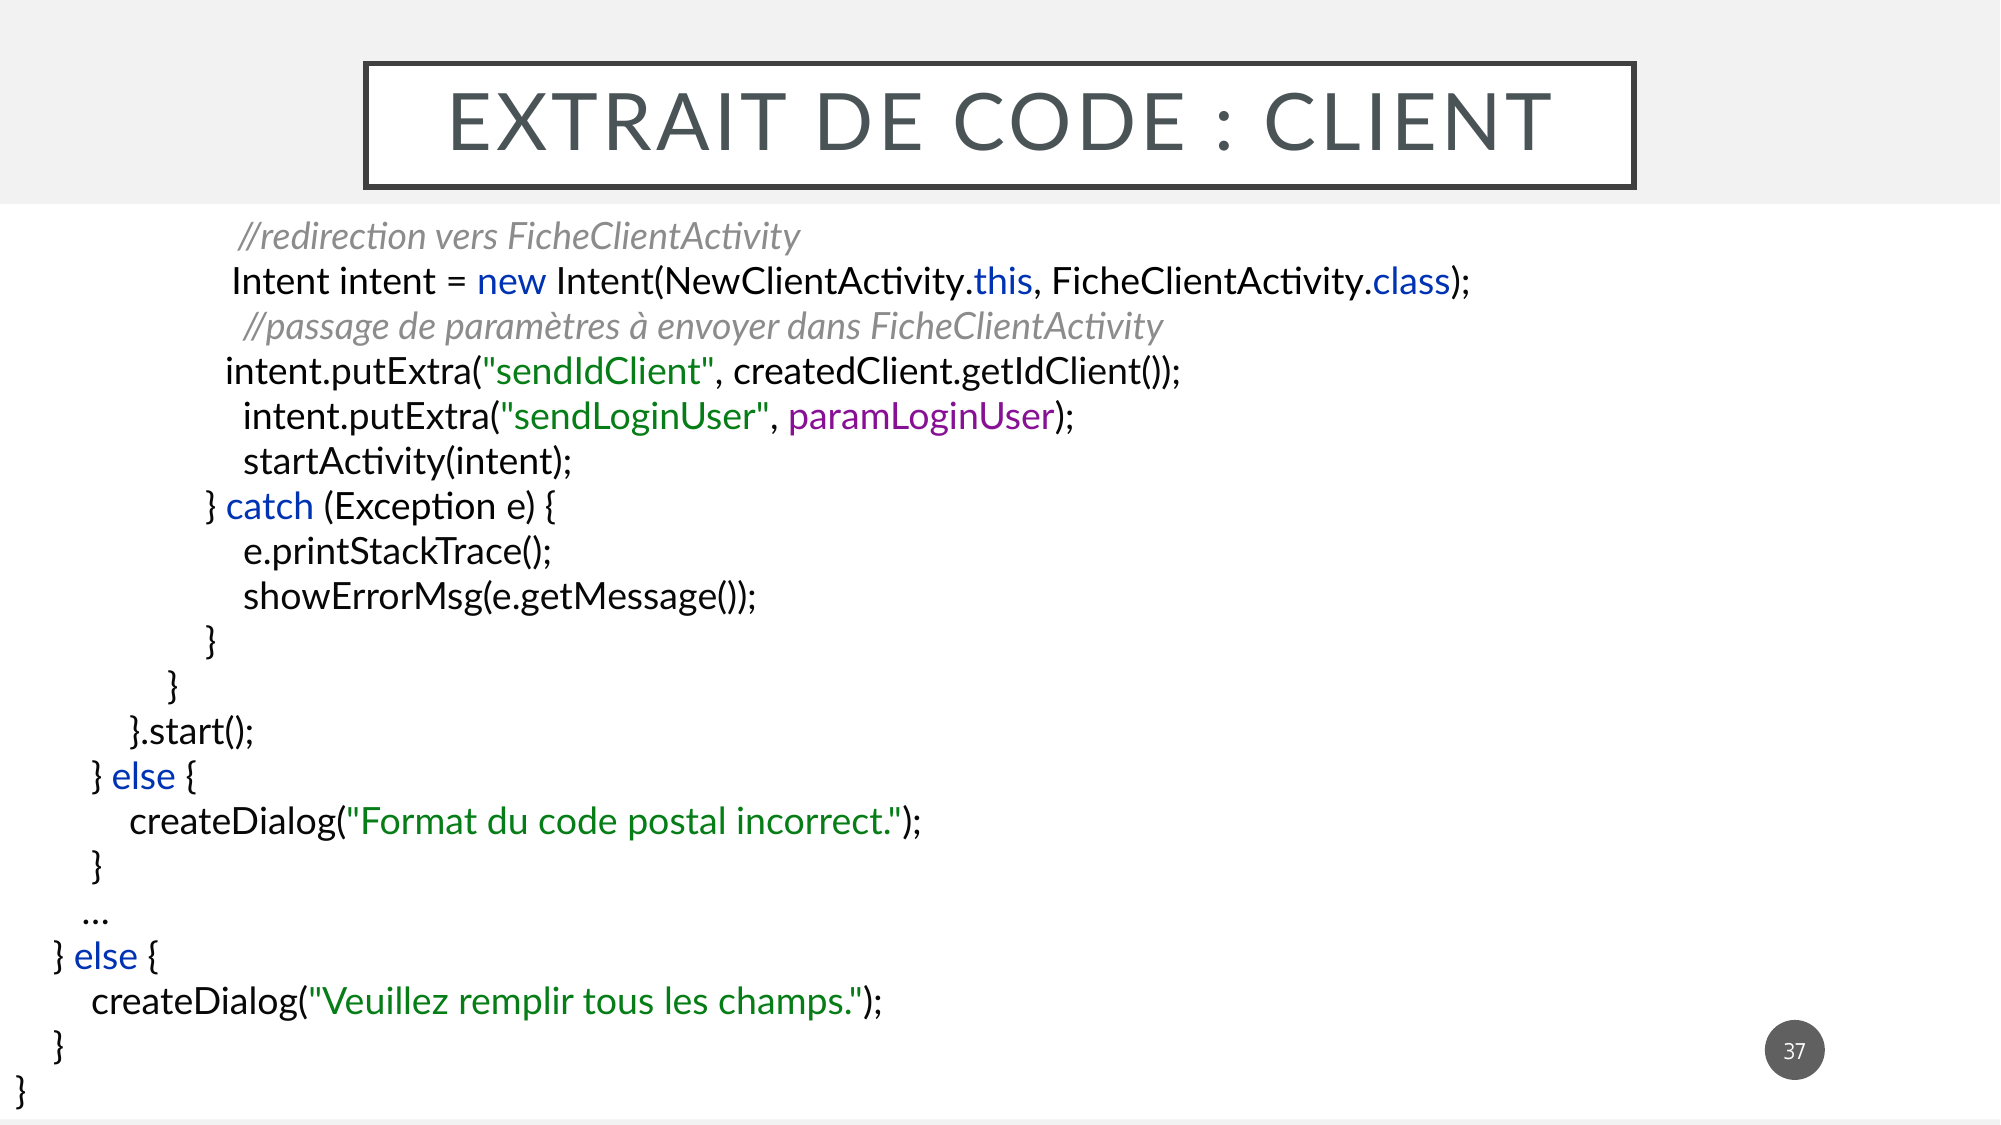

# EXTRAIT DE CODE : CLIENT
 	       //redirection vers FicheClientActivity
	       Intent intent = new Intent(NewClientActivity.this, FicheClientActivity.class);
                        //passage de paramètres à envoyer dans FicheClientActivity
                        intent.putExtra("sendIdClient", createdClient.getIdClient());
                        intent.putExtra("sendLoginUser", paramLoginUser);
                        startActivity(intent);
                    } catch (Exception e) {
                        e.printStackTrace();
                        showErrorMsg(e.getMessage());
                    }
                }
            }.start();
        } else {
            createDialog("Format du code postal incorrect.");
        }
       …
    } else {
        createDialog("Veuillez remplir tous les champs.");
    }
}
37